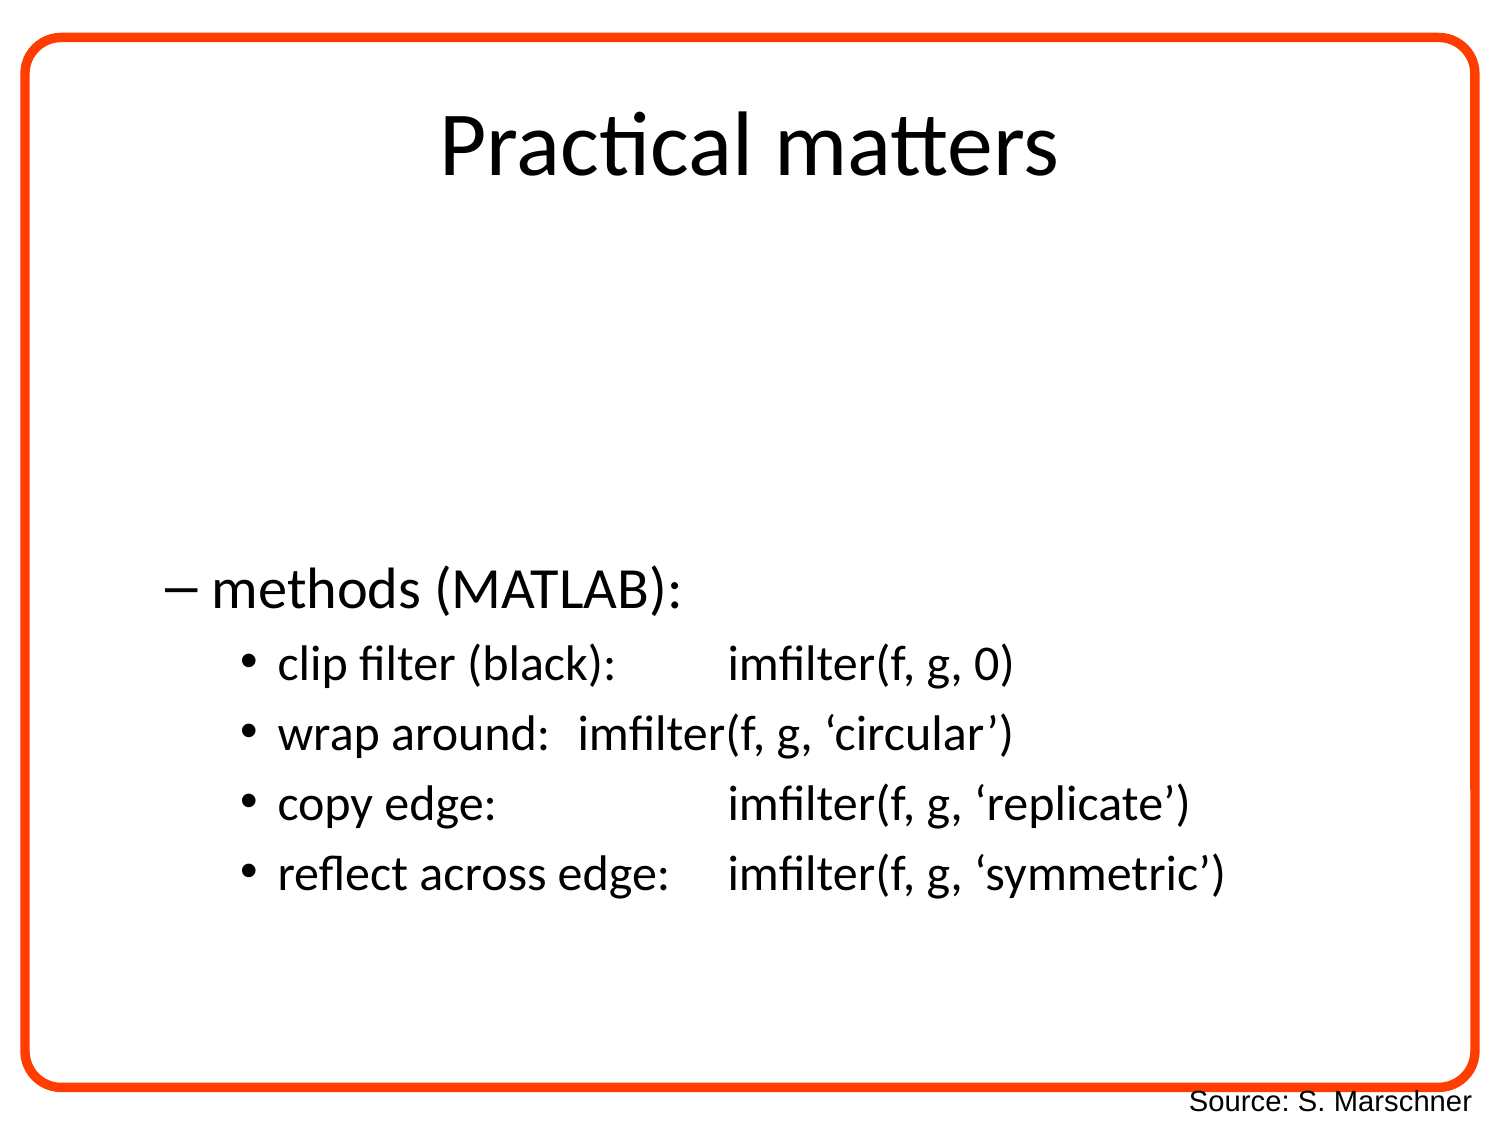

# Practical matters

methods (MATLAB):
clip filter (black): 	imfilter(f, g, 0)
wrap around:	imfilter(f, g, ‘circular’)
copy edge: 		imfilter(f, g, ‘replicate’)
reflect across edge: 	imfilter(f, g, ‘symmetric’)
Source: S. Marschner